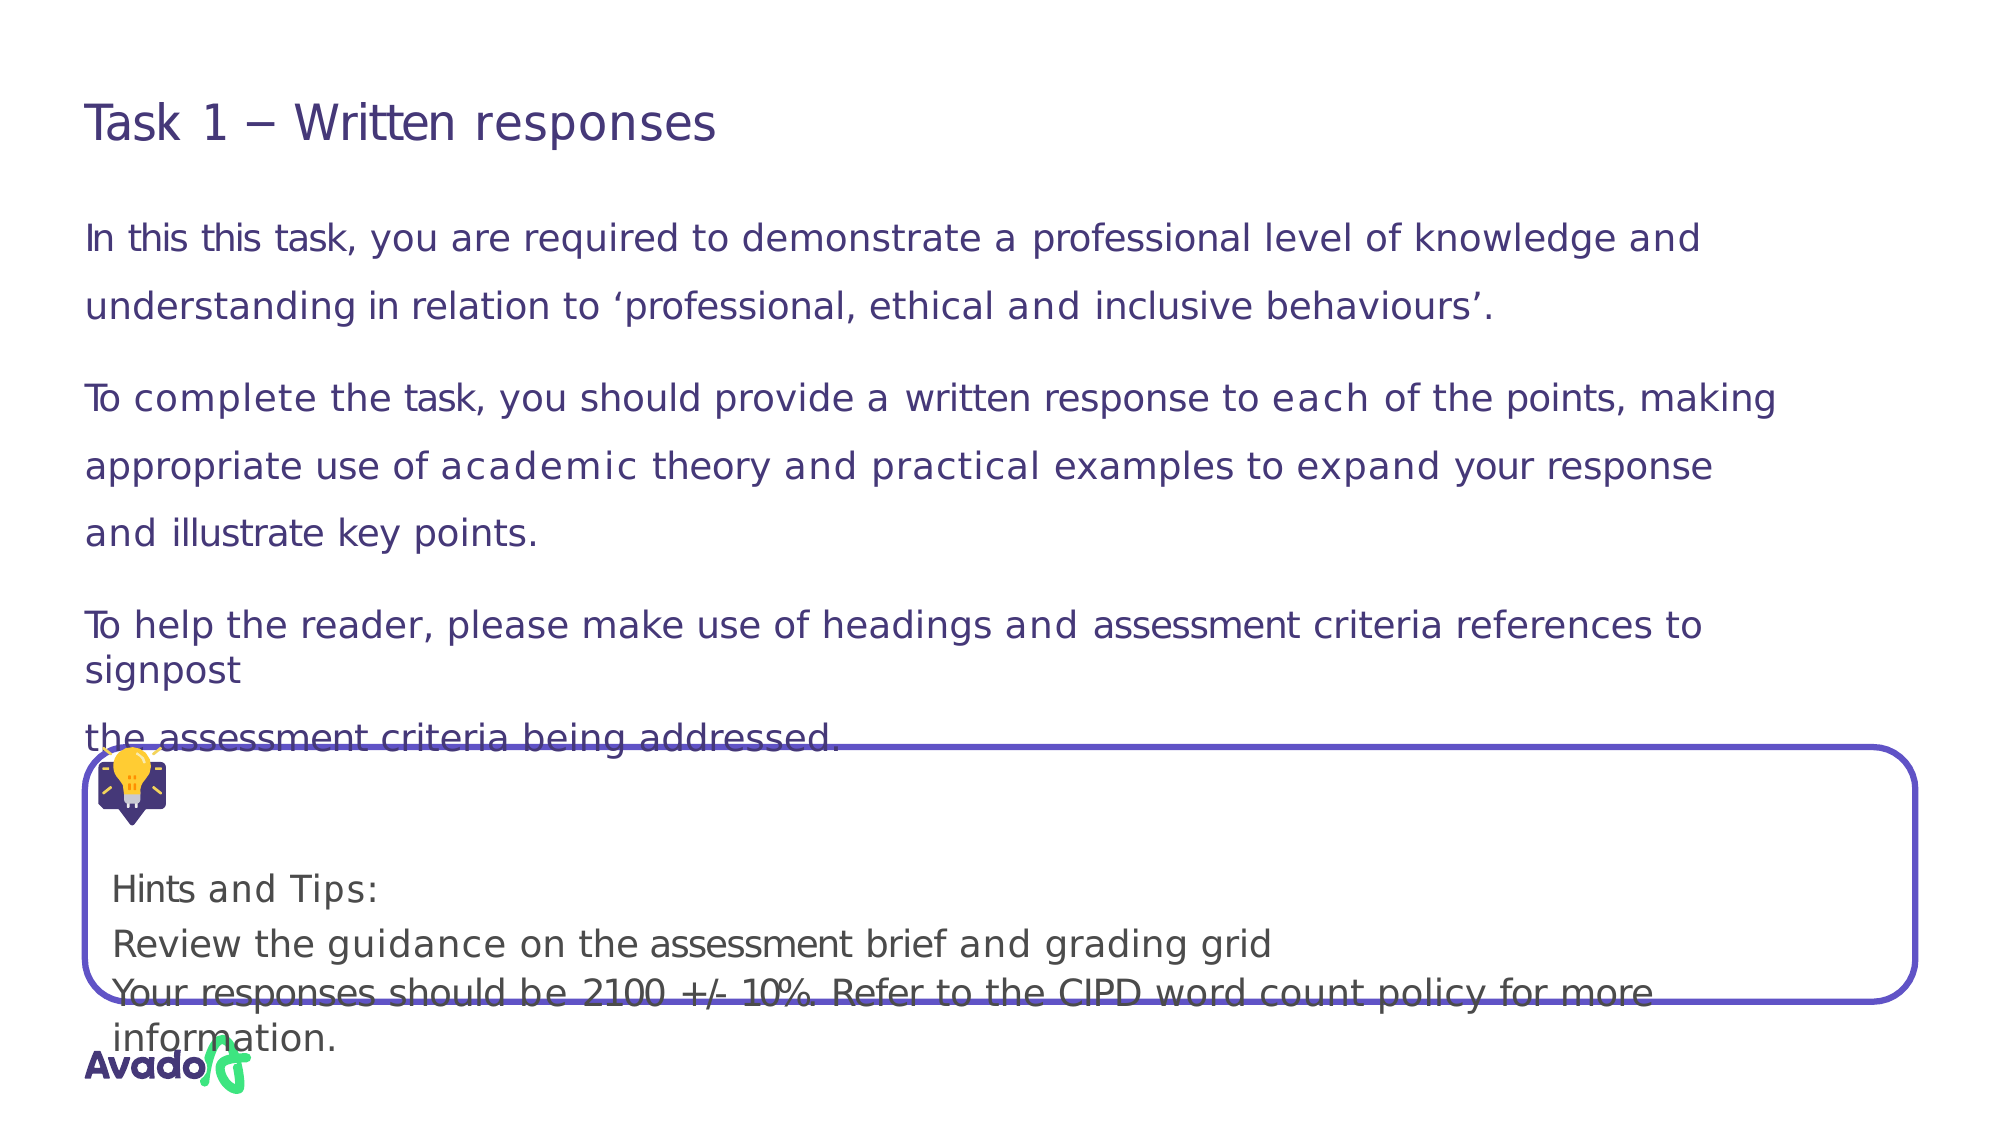

# Task 1 – Written responses
In this this task, you are required to demonstrate a professional level of knowledge and
understanding in relation to ‘professional, ethical and inclusive behaviours’.
To complete the task, you should provide a written response to each of the points, making appropriate use of academic theory and practical examples to expand your response and illustrate key points.

To help the reader, please make use of headings and assessment criteria references to signpost
the assessment criteria being addressed.

Hints and Tips:
Review the guidance on the assessment brief and grading grid
Your responses should be 2100 +/- 10%. Refer to the CIPD word count policy for more information.